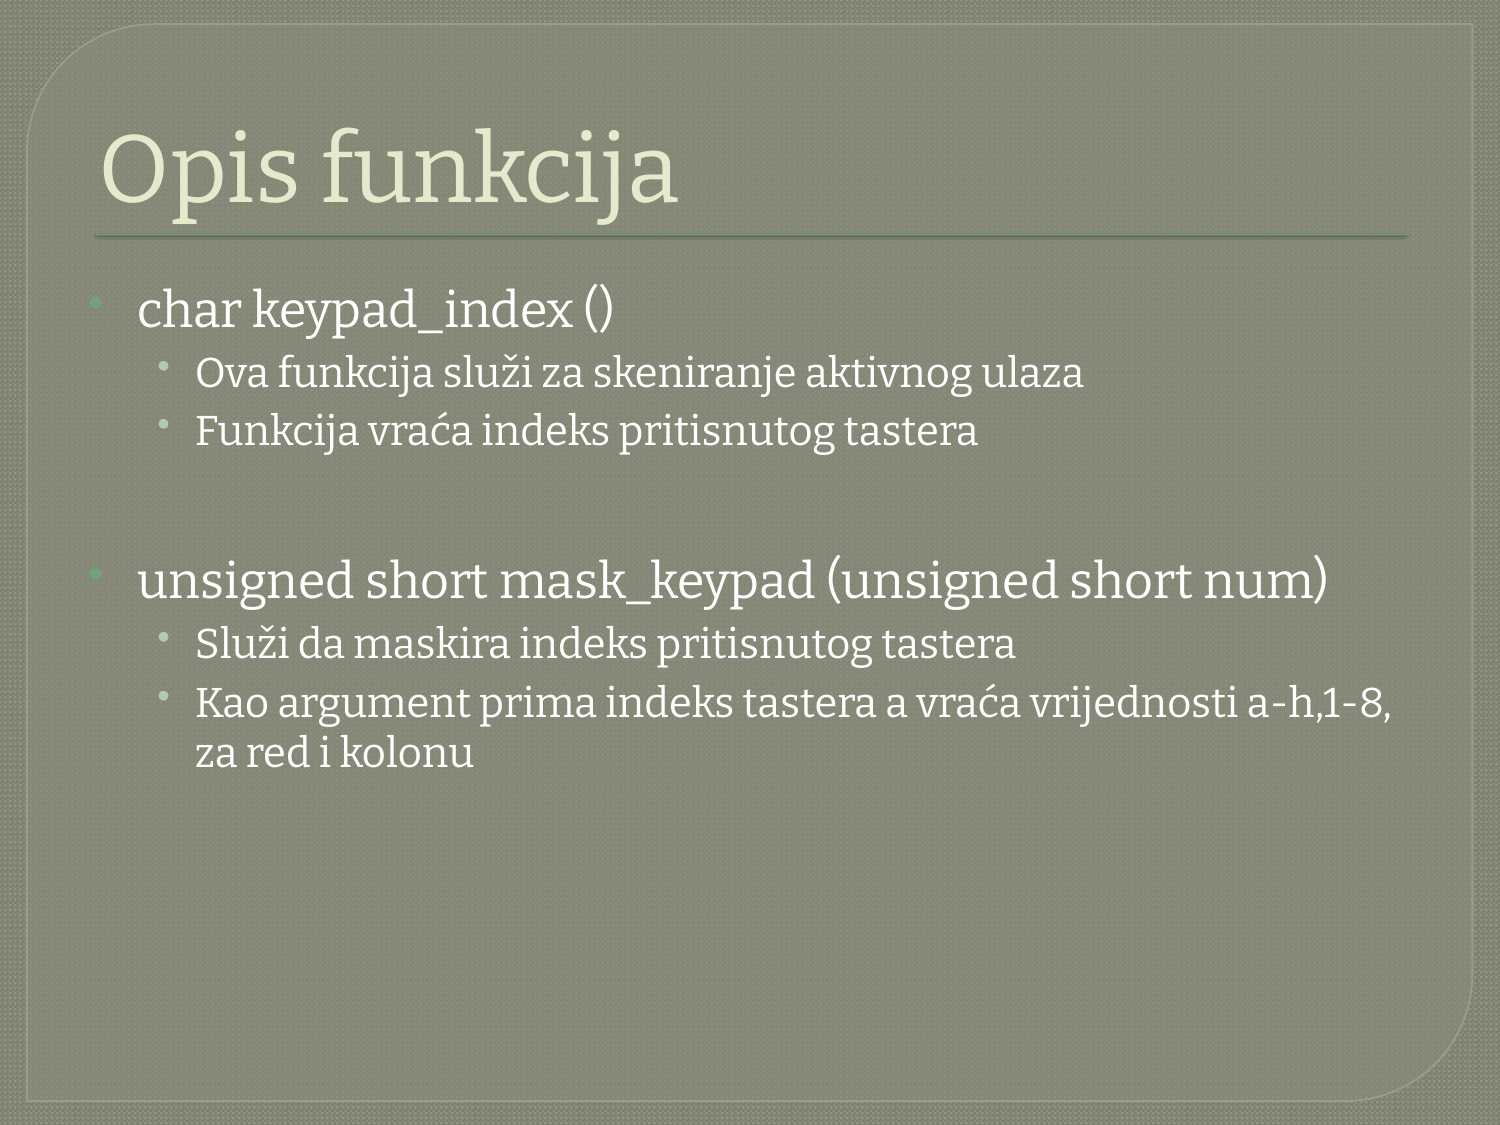

# Opis funkcija
char keypad_index ()
Ova funkcija služi za skeniranje aktivnog ulaza
Funkcija vraća indeks pritisnutog tastera

unsigned short mask_keypad (unsigned short num)
Služi da maskira indeks pritisnutog tastera
Kao argument prima indeks tastera a vraća vrijednosti a-h,1-8, za red i kolonu